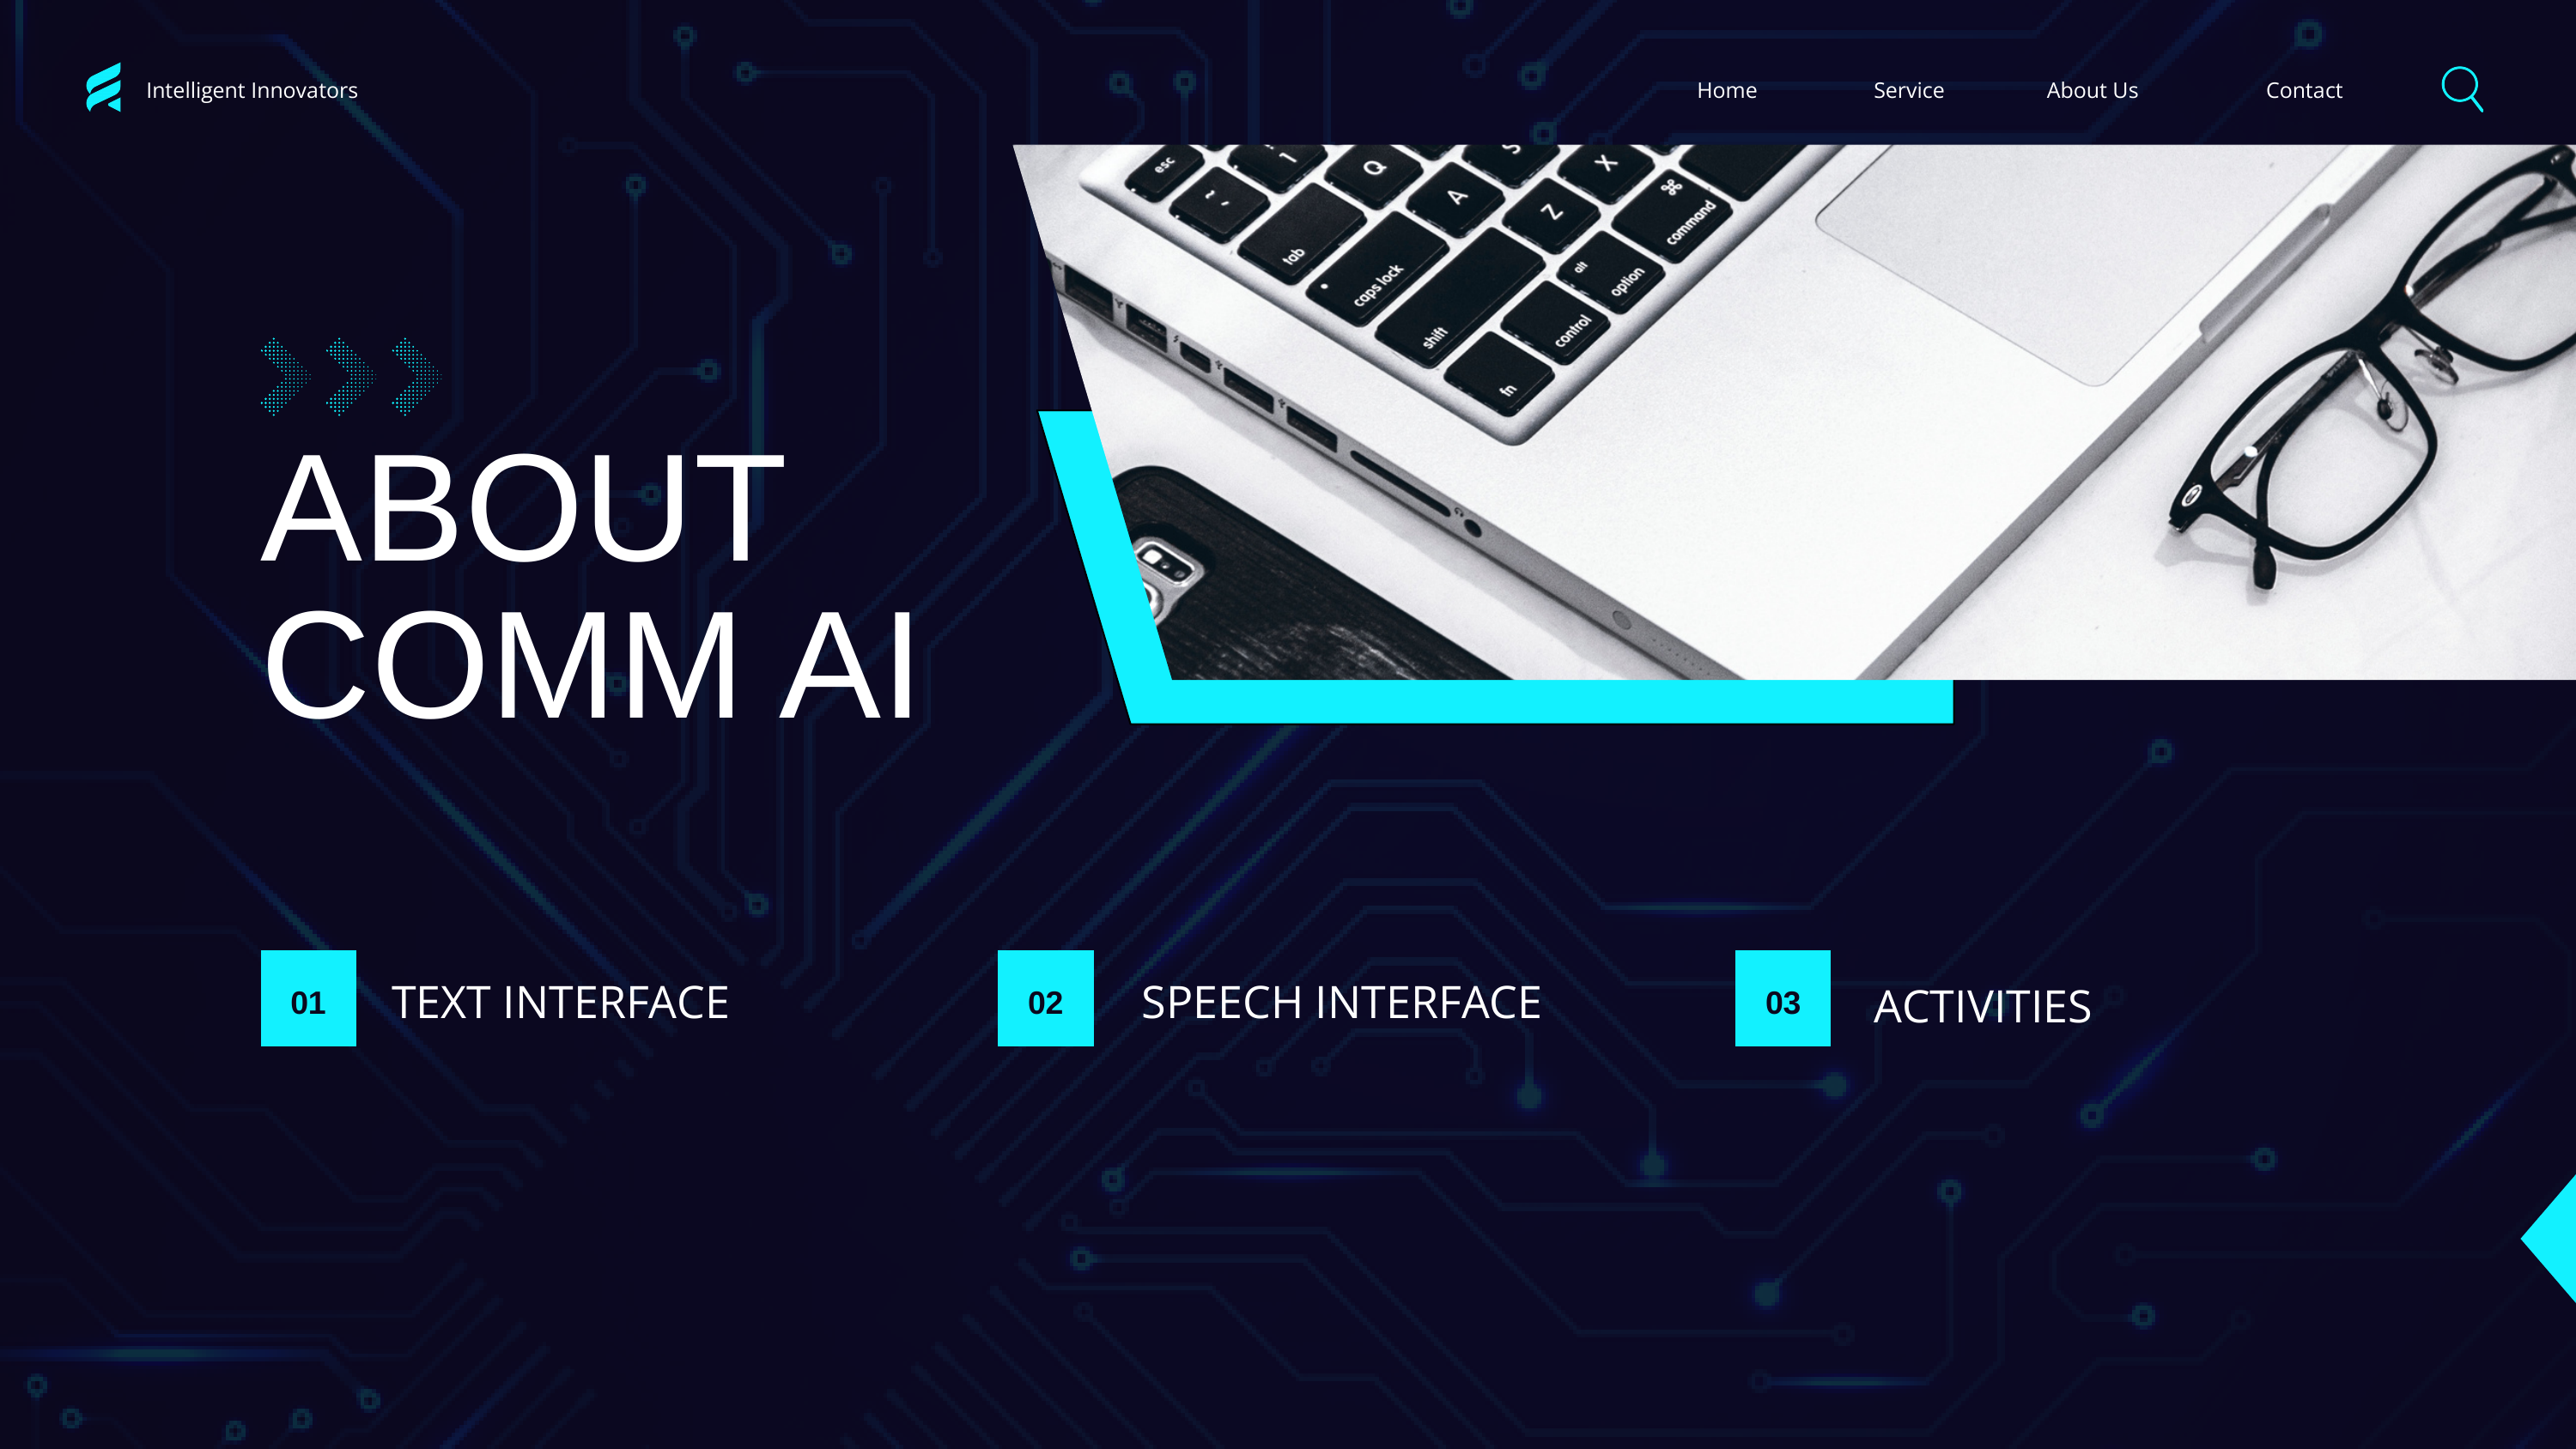

Intelligent Innovators
Home
Service
About Us
Contact

ABOUT
COMM AI

TEXT INTERFACE
SPEECH INTERFACE
ACTIVITIES
01
02
03